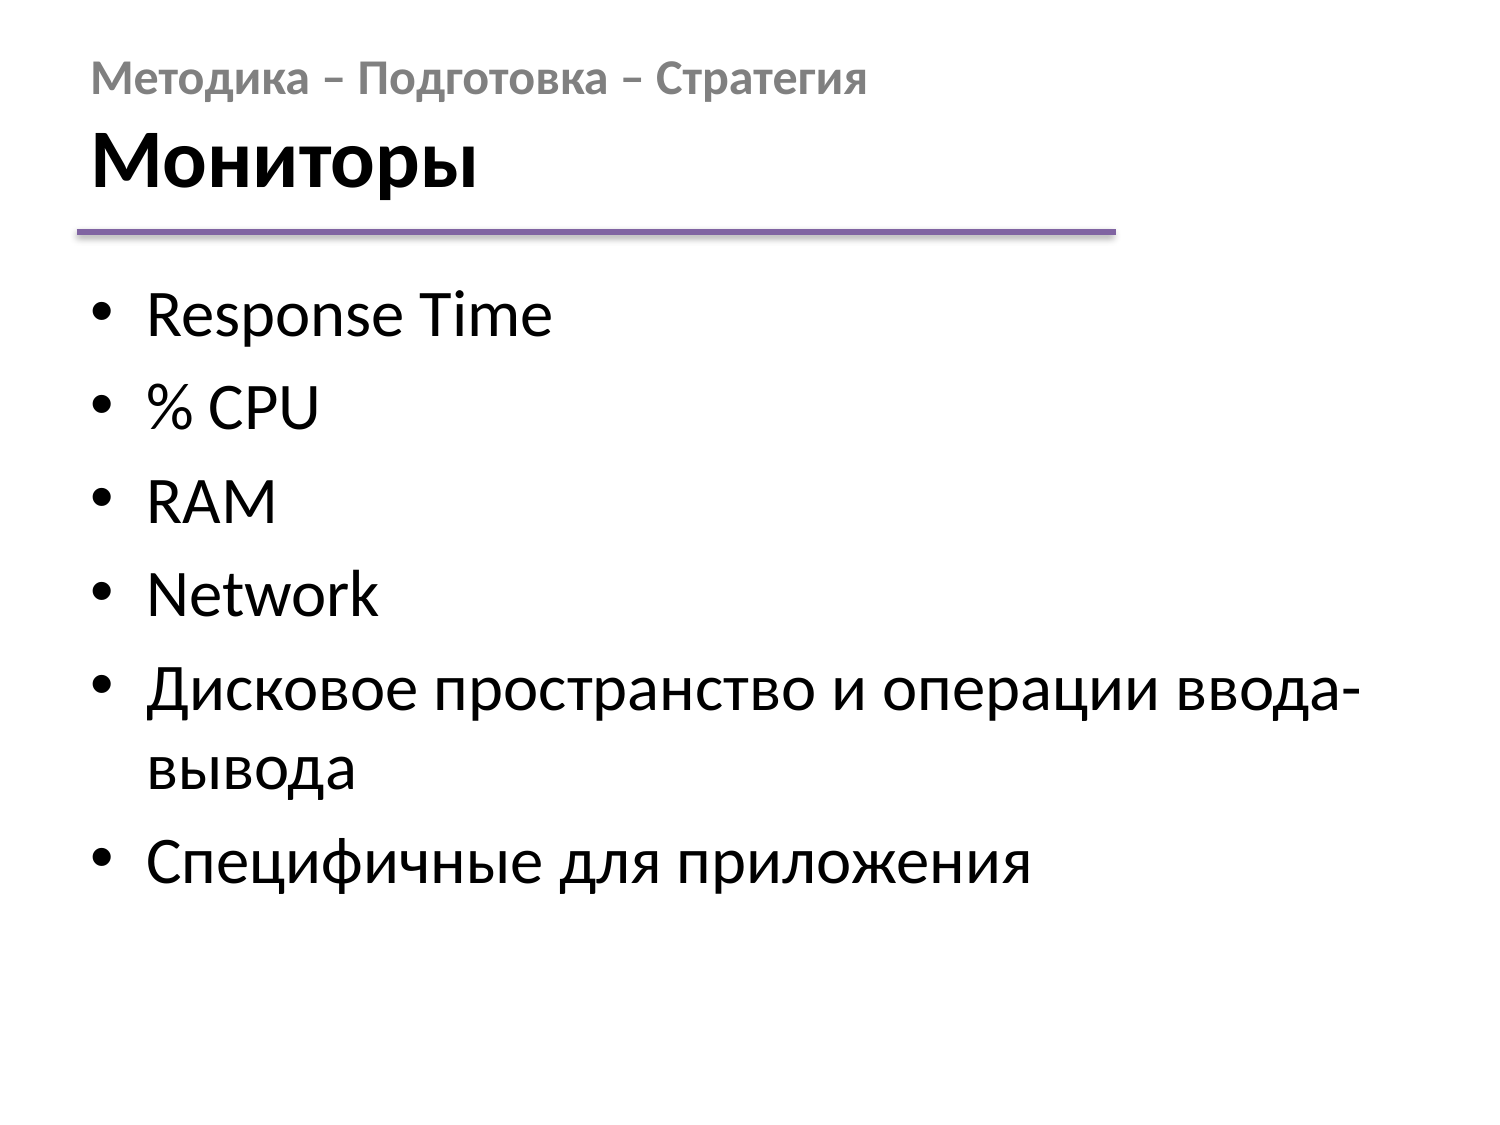

# Методика – Подготовка – Стратегия Мониторы
Response Time
% CPU
RAM
Network
Дисковое пространство и операции ввода-вывода
Специфичные для приложения